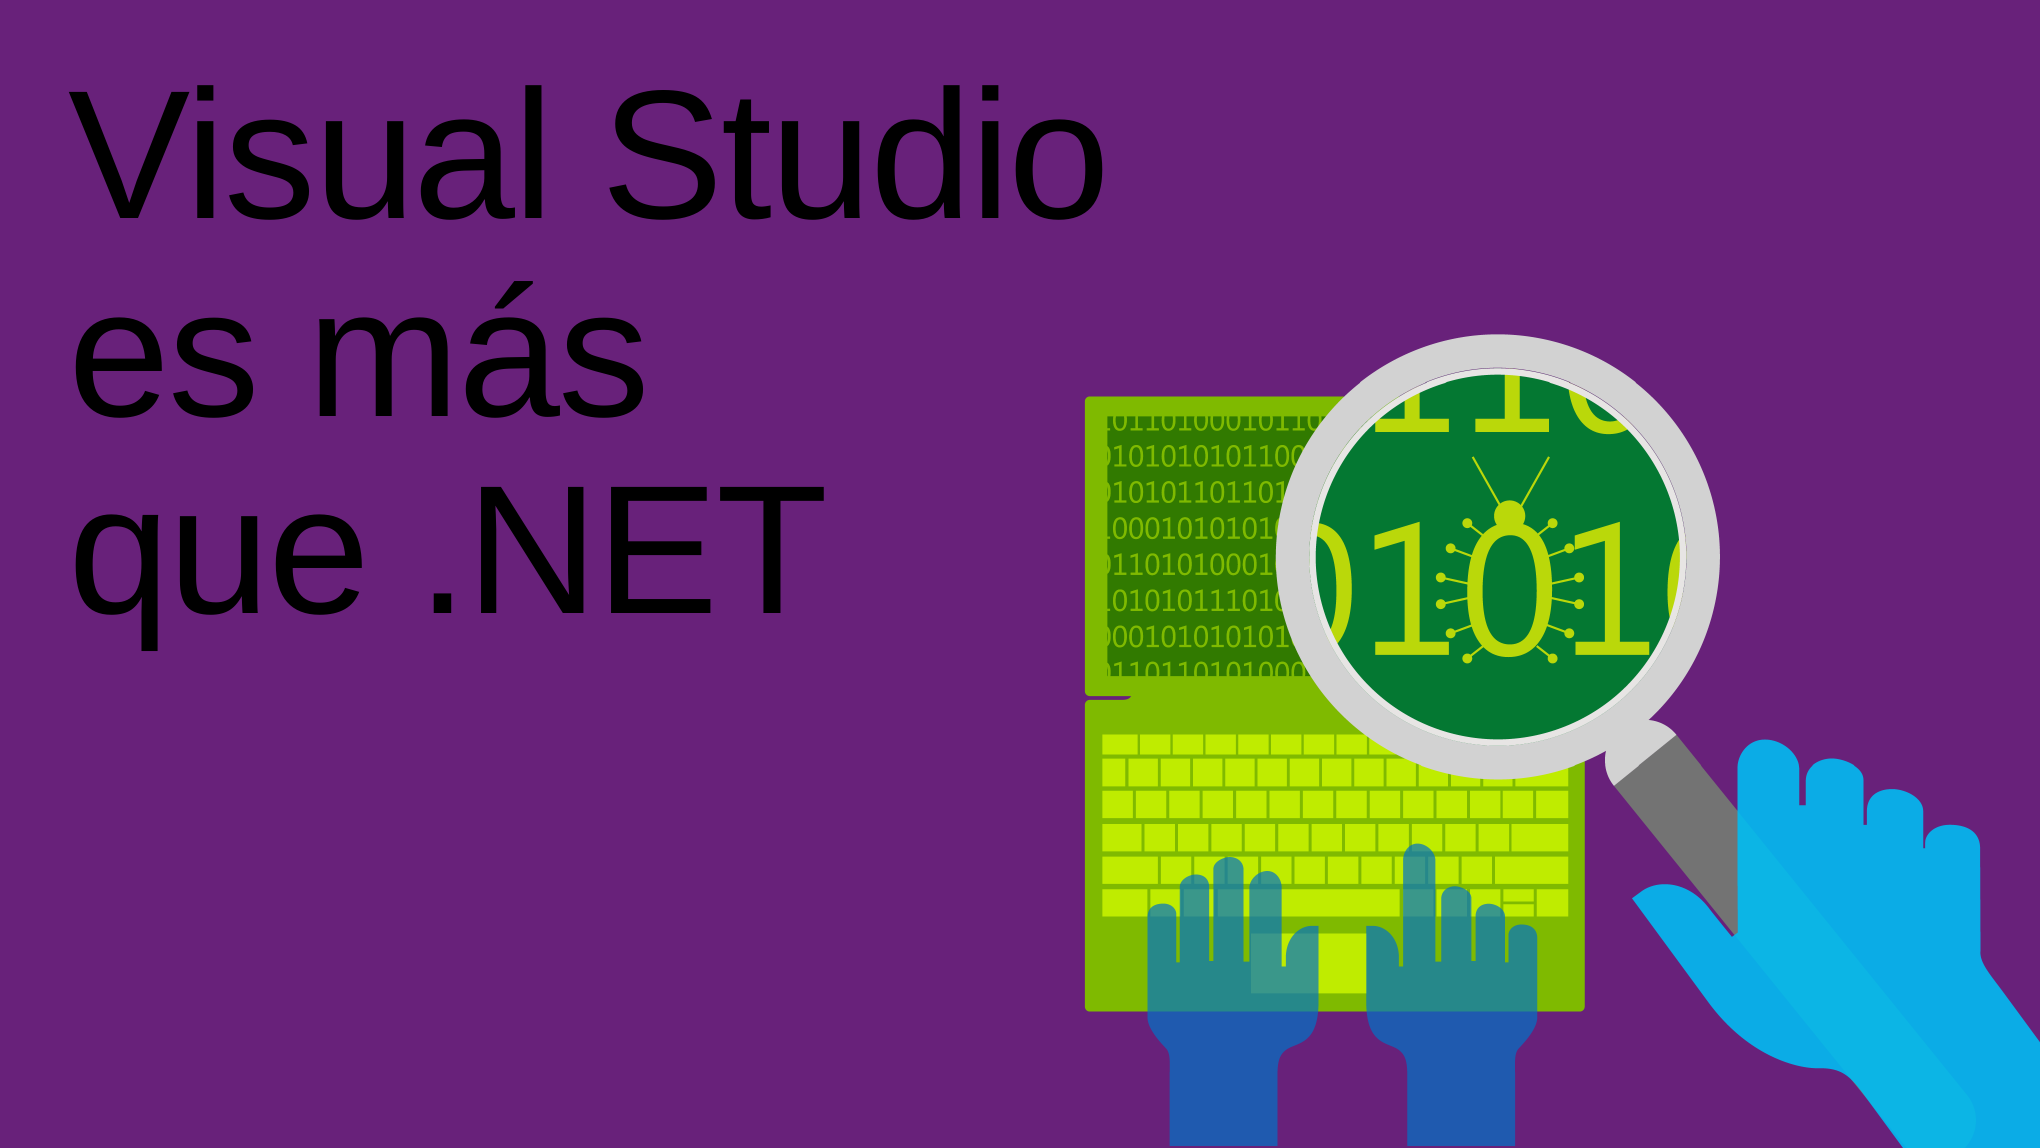

# Visual Studio es más que .NET